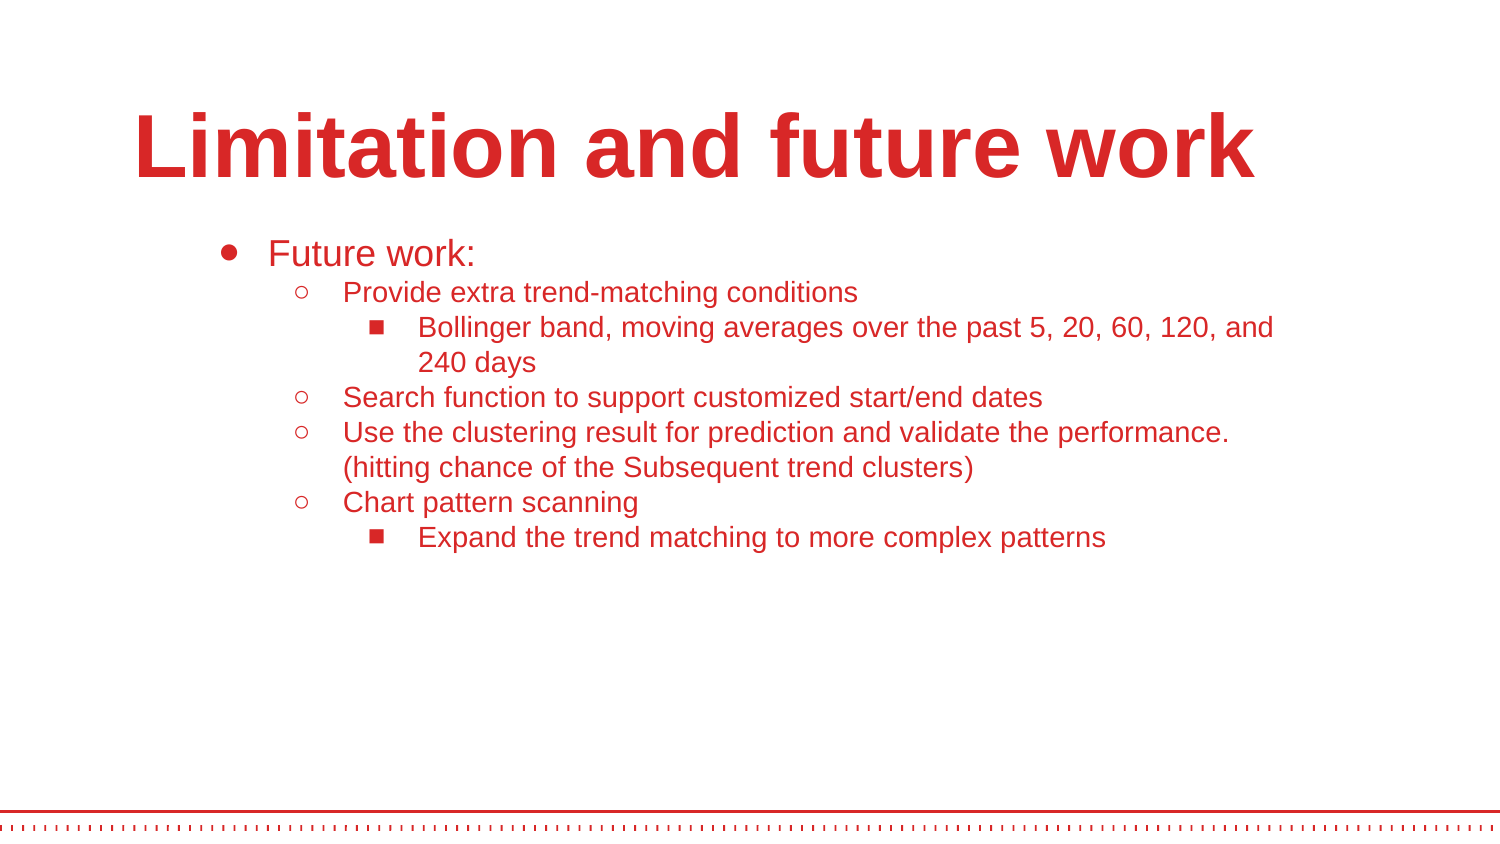

# Limitation and future work
Future work:
Provide extra trend-matching conditions
Bollinger band, moving averages over the past 5, 20, 60, 120, and 240 days
Search function to support customized start/end dates
Use the clustering result for prediction and validate the performance. (hitting chance of the Subsequent trend clusters)
Chart pattern scanning
Expand the trend matching to more complex patterns